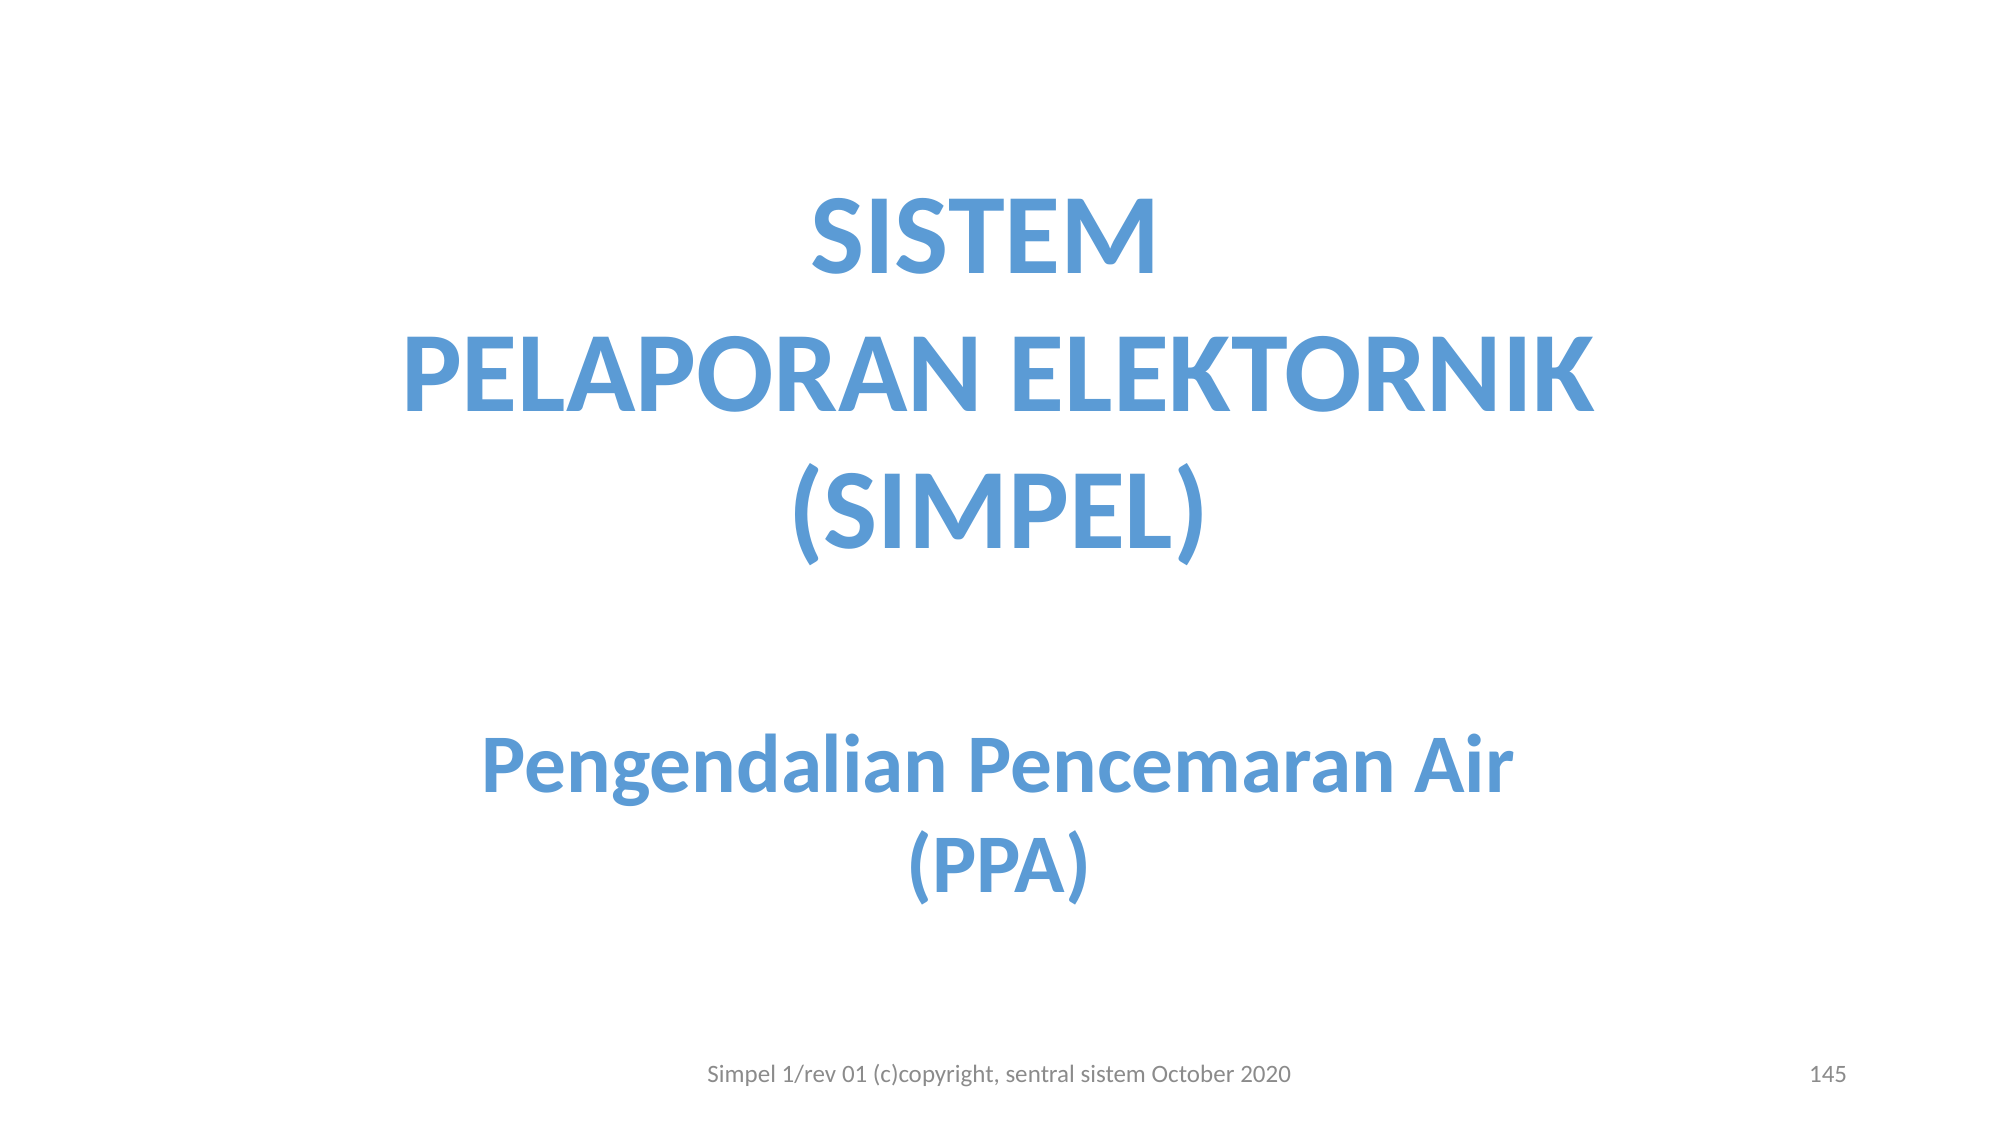

SISTEM
PELAPORAN ELEKTORNIK
(SIMPEL)

Pengendalian Pencemaran Air
(PPA)
Simpel 1/rev 01 (c)copyright, sentral sistem October 2020
145